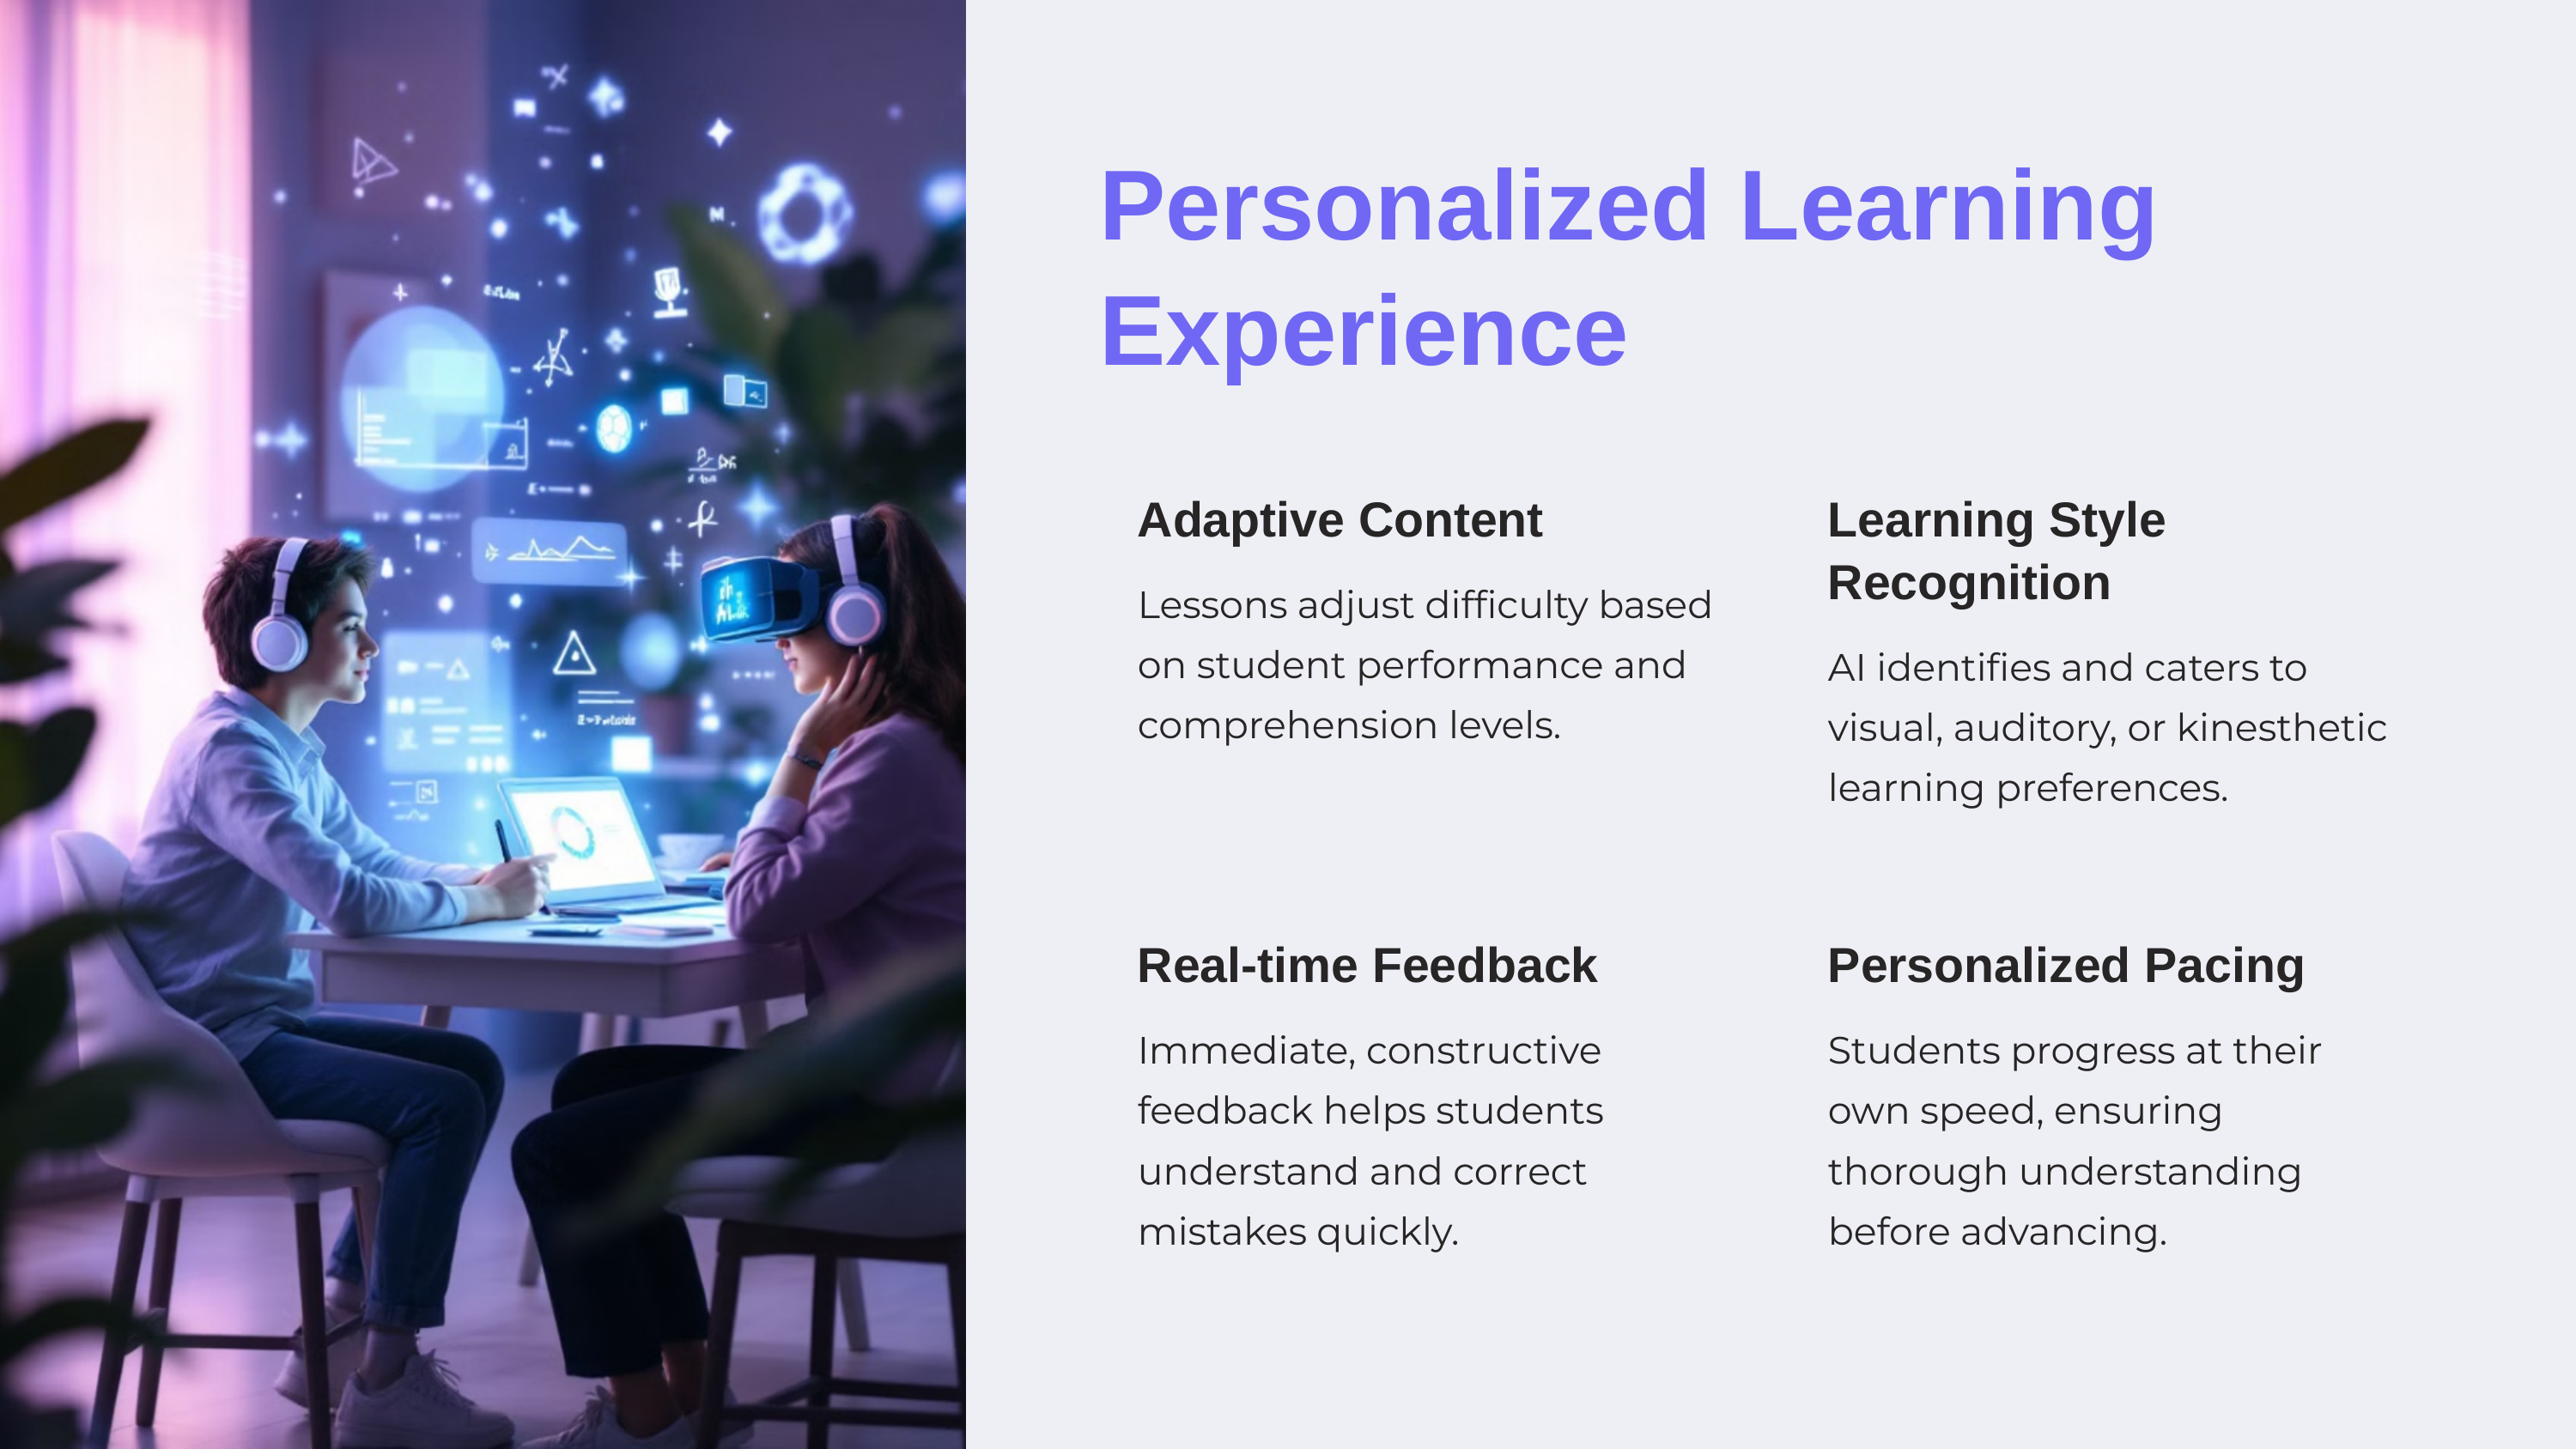

Personalized Learning Experience

Learning Style Recognition
Adaptive Content
Lessons adjust difficulty based on student performance and comprehension levels.
AI identifies and caters to visual, auditory, or kinesthetic learning preferences.

Real-time Feedback
Personalized Pacing
Immediate, constructive feedback helps students understand and correct mistakes quickly.
Students progress at their own speed, ensuring thorough understanding before advancing.